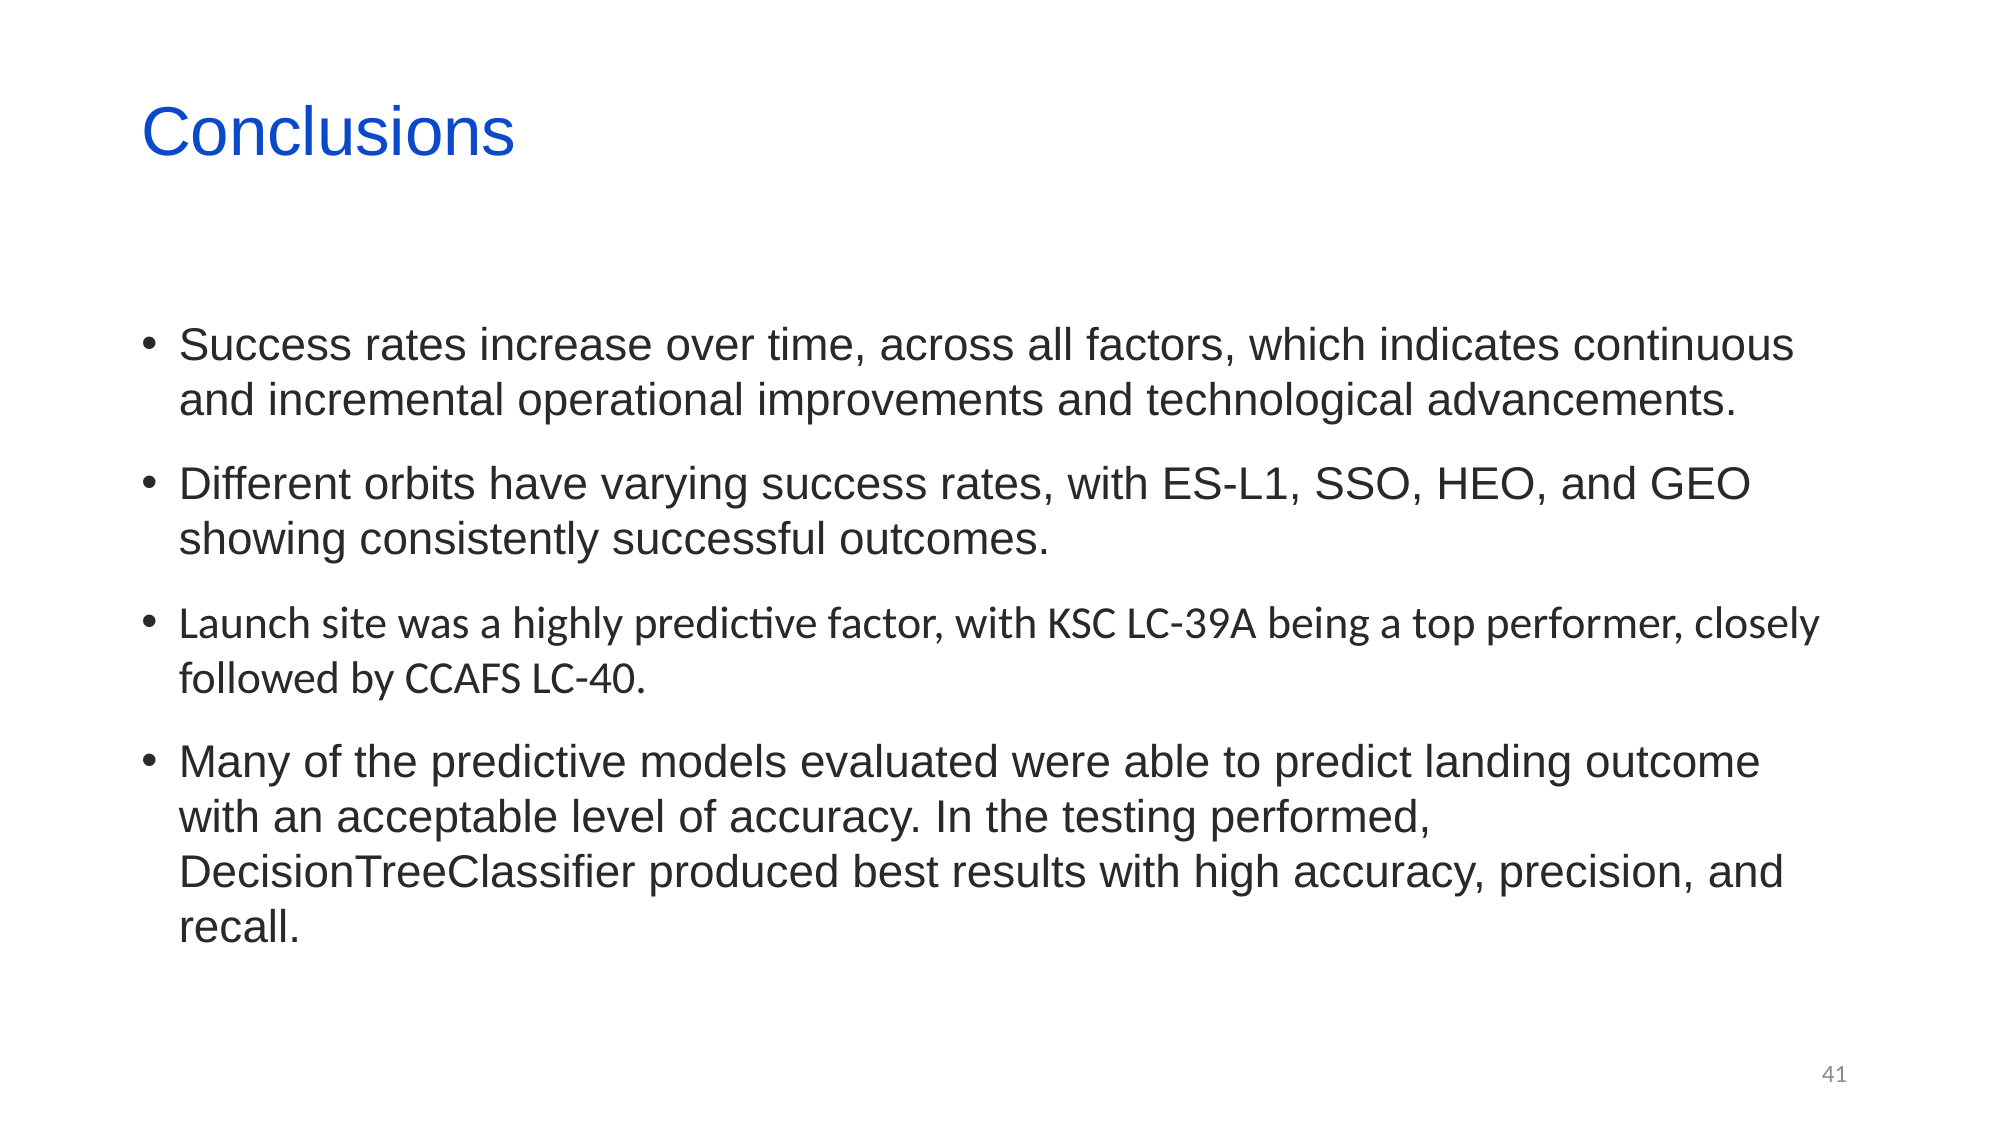

Conclusions
Success rates increase over time, across all factors, which indicates continuous and incremental operational improvements and technological advancements.
Different orbits have varying success rates, with ES-L1, SSO, HEO, and GEO showing consistently successful outcomes.
Launch site was a highly predictive factor, with KSC LC-39A being a top performer, closely followed by CCAFS LC-40.
Many of the predictive models evaluated were able to predict landing outcome with an acceptable level of accuracy. In the testing performed, DecisionTreeClassifier produced best results with high accuracy, precision, and recall.
41